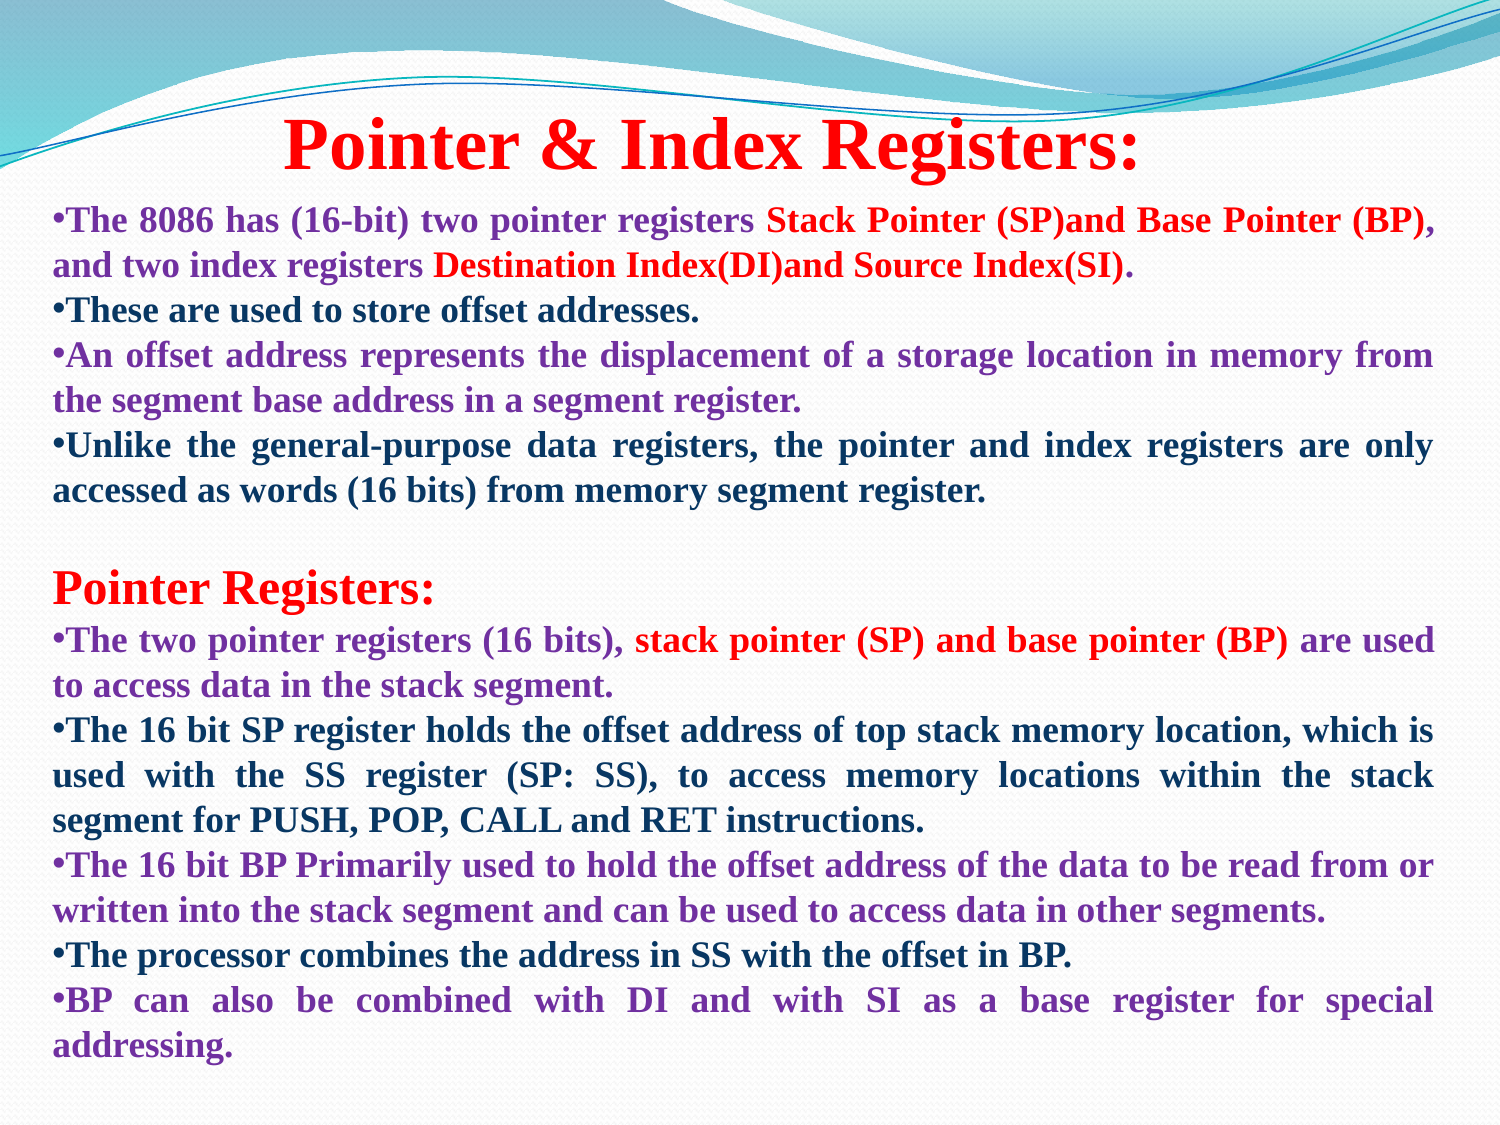

Pointer & Index Registers:
The 8086 has (16-bit) two pointer registers Stack Pointer (SP)and Base Pointer (BP), and two index registers Destination Index(DI)and Source Index(SI).
These are used to store offset addresses.
An offset address represents the displacement of a storage location in memory from the segment base address in a segment register.
Unlike the general-purpose data registers, the pointer and index registers are only accessed as words (16 bits) from memory segment register.

Pointer Registers:
The two pointer registers (16 bits), stack pointer (SP) and base pointer (BP) are used to access data in the stack segment.
The 16 bit SP register holds the offset address of top stack memory location, which is used with the SS register (SP: SS), to access memory locations within the stack segment for PUSH, POP, CALL and RET instructions.
The 16 bit BP Primarily used to hold the offset address of the data to be read from or written into the stack segment and can be used to access data in other segments.
The processor combines the address in SS with the offset in BP.
BP can also be combined with DI and with SI as a base register for special addressing.